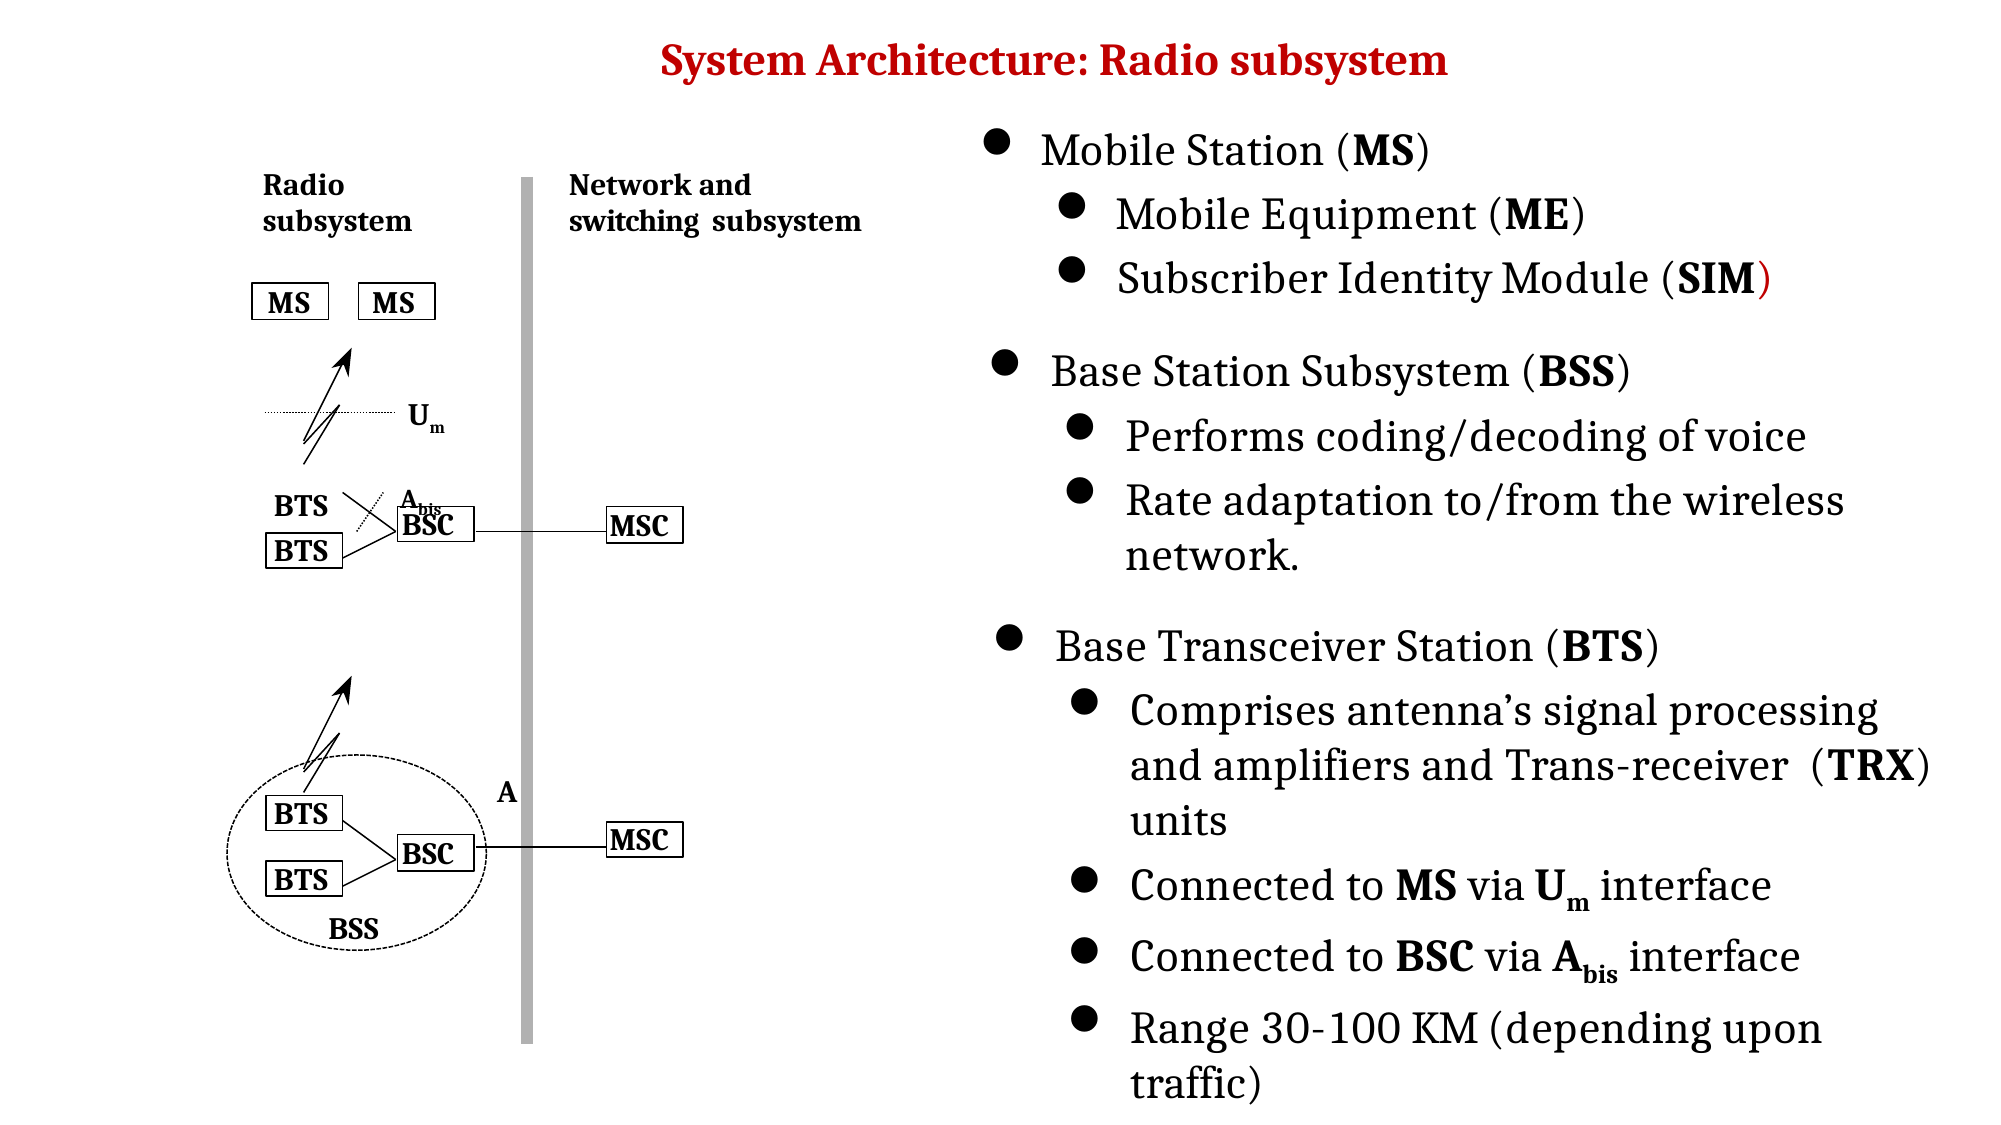

System Architecture: Radio subsystem
Mobile Station (MS)
Mobile Equipment (ME)
Subscriber Identity Module (SIM)
Radio  subsystem
Network and switching  subsystem

MS
MS

 	Um
BTS	Abis

BSC
MSC
BTS

A
BTS
MSC
BSC
BTS
BSS
Base Station Subsystem (BSS)
Performs coding/decoding of voice
Rate adaptation to/from the wireless network.
Base Transceiver Station (BTS)
Comprises antenna’s signal processing  and amplifiers and Trans-receiver  (TRX) units
Connected to MS via Um interface
Connected to BSC via Abis interface
Range 30-100 KM (depending upon traffic)